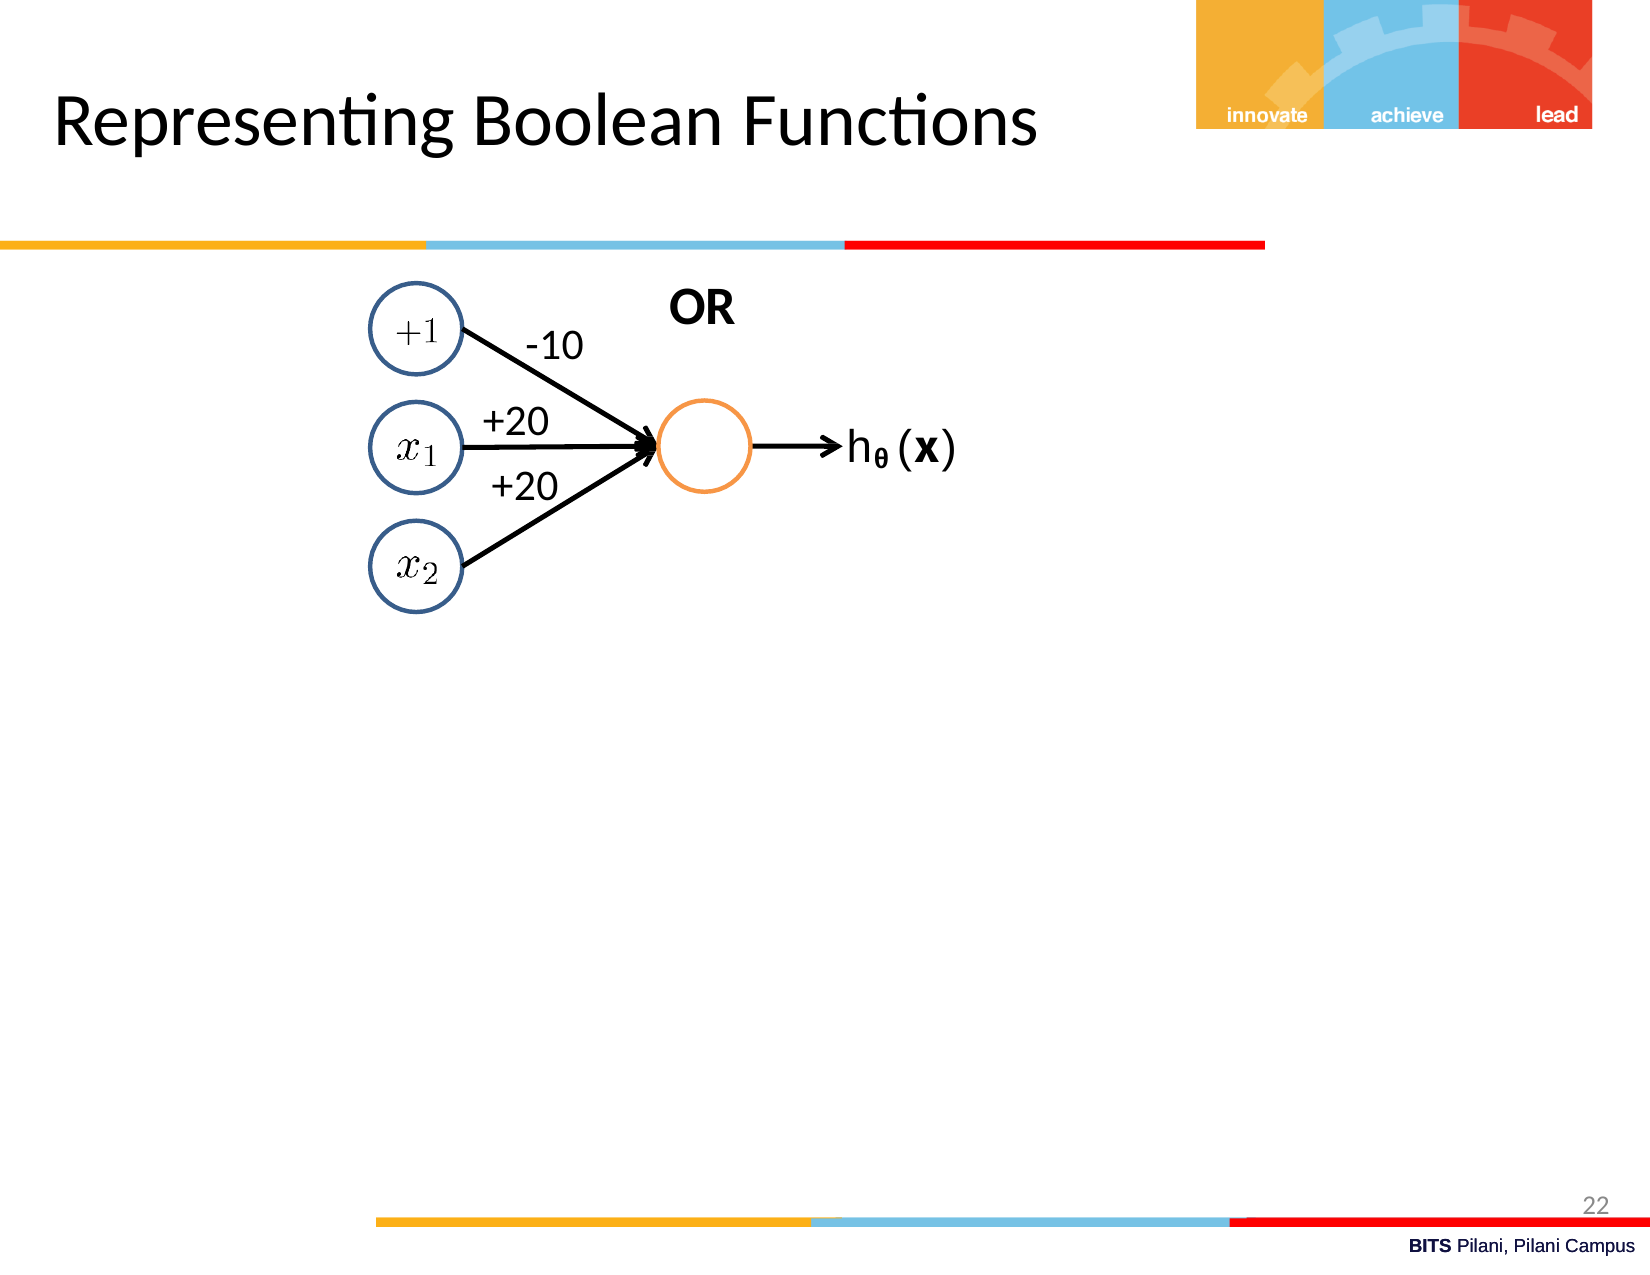

Representing Boolean Functions
OR

-10

+20
+20

h θ (x)

22